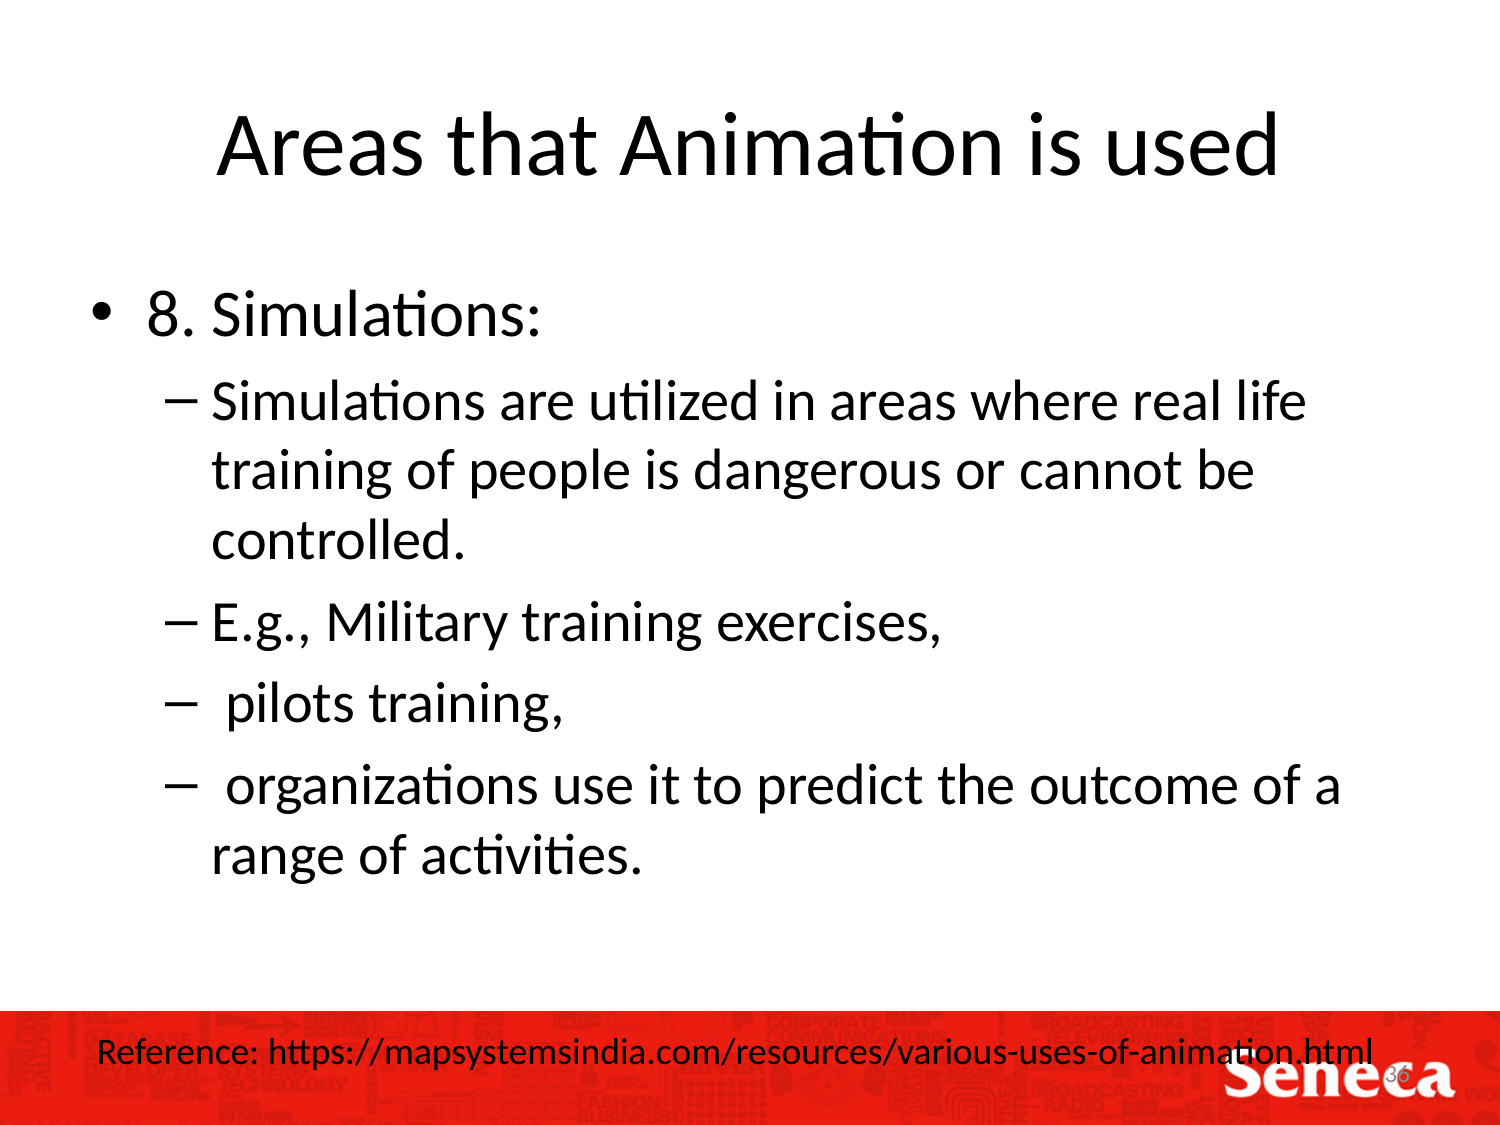

# Areas that Animation is used
8. Simulations:
Simulations are utilized in areas where real life training of people is dangerous or cannot be controlled.
E.g., Military training exercises,
 pilots training,
 organizations use it to predict the outcome of a range of activities.
Reference: https://mapsystemsindia.com/resources/various-uses-of-animation.html
36